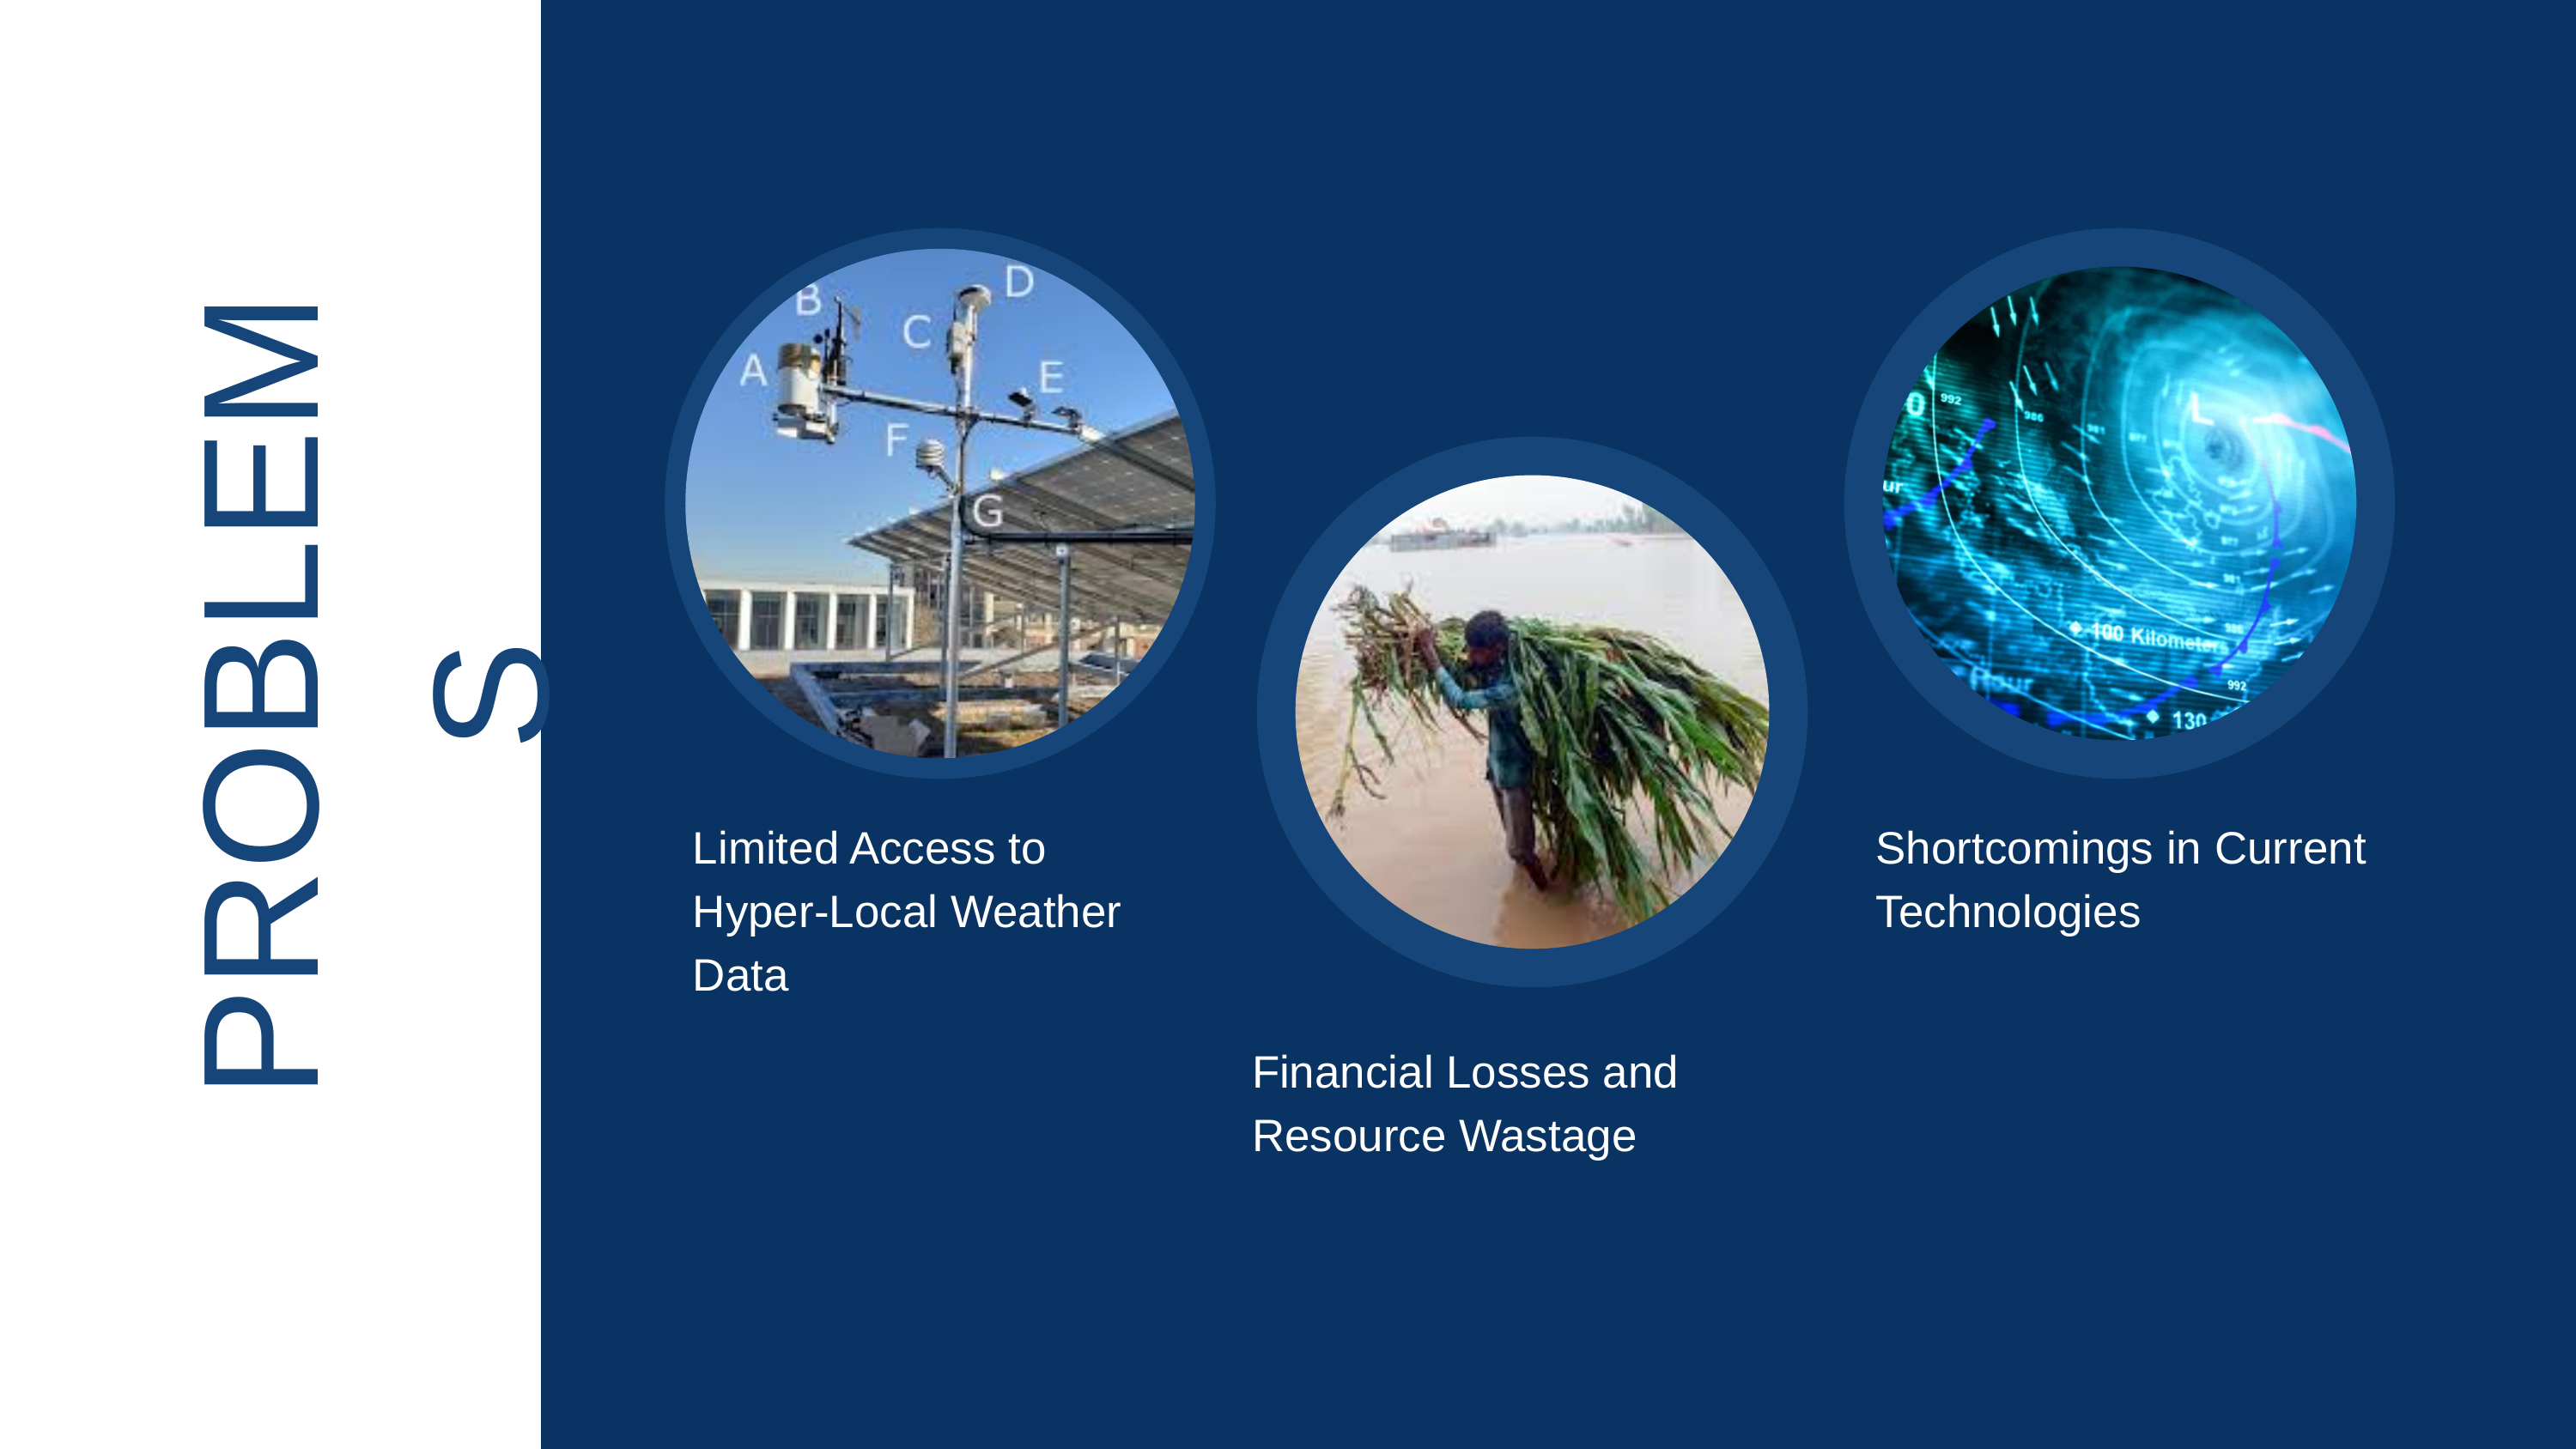

PROBLEMS
Limited Access to Hyper-Local Weather Data
Shortcomings in Current Technologies

Financial Losses and Resource Wastage